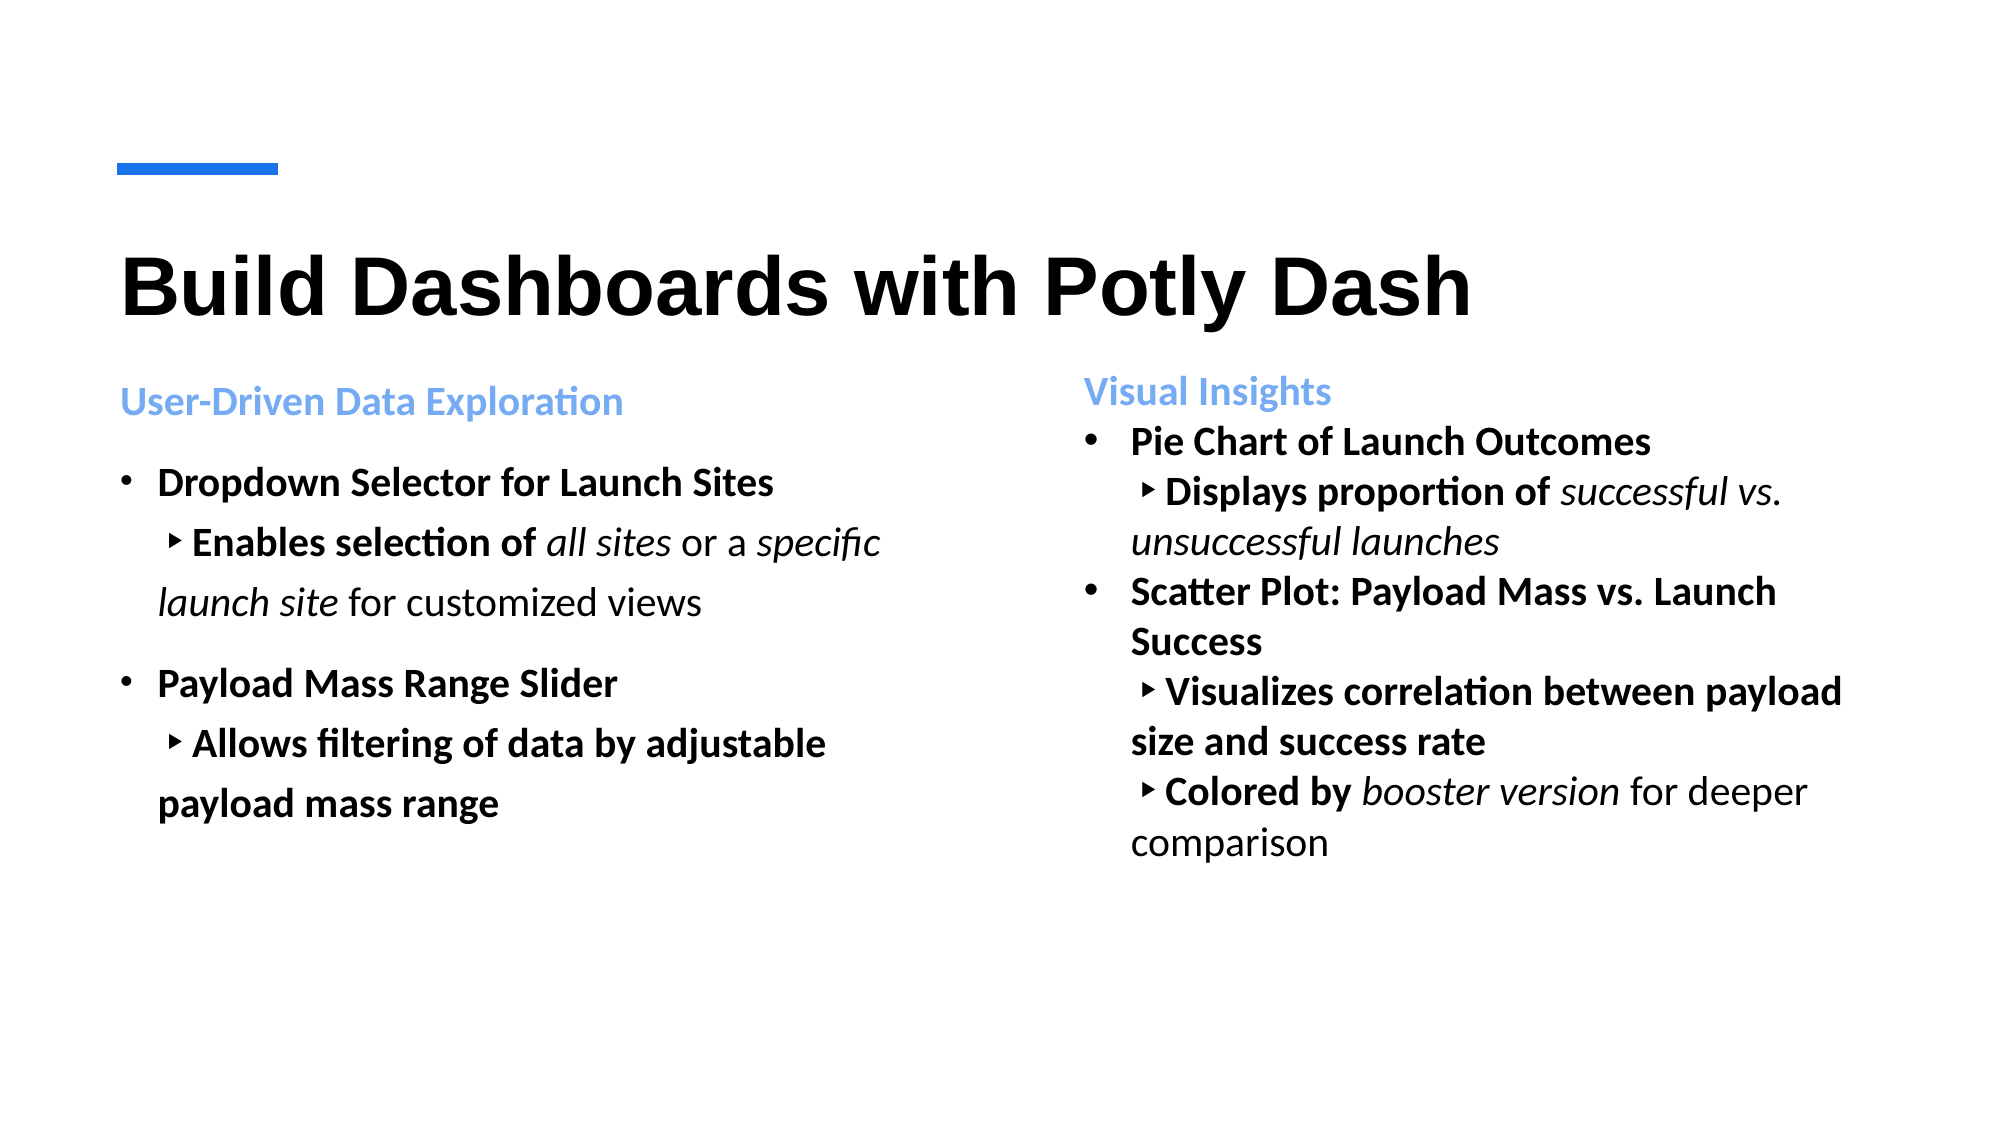

# Build Dashboards with Potly Dash
User-Driven Data Exploration
Dropdown Selector for Launch Sites
 ‣ Enables selection of all sites or a specific launch site for customized views
Payload Mass Range Slider
 ‣ Allows filtering of data by adjustable payload mass range

Visual Insights
Pie Chart of Launch Outcomes
 ‣ Displays proportion of successful vs. unsuccessful launches
Scatter Plot: Payload Mass vs. Launch Success
 ‣ Visualizes correlation between payload size and success rate
 ‣ Colored by booster version for deeper comparison